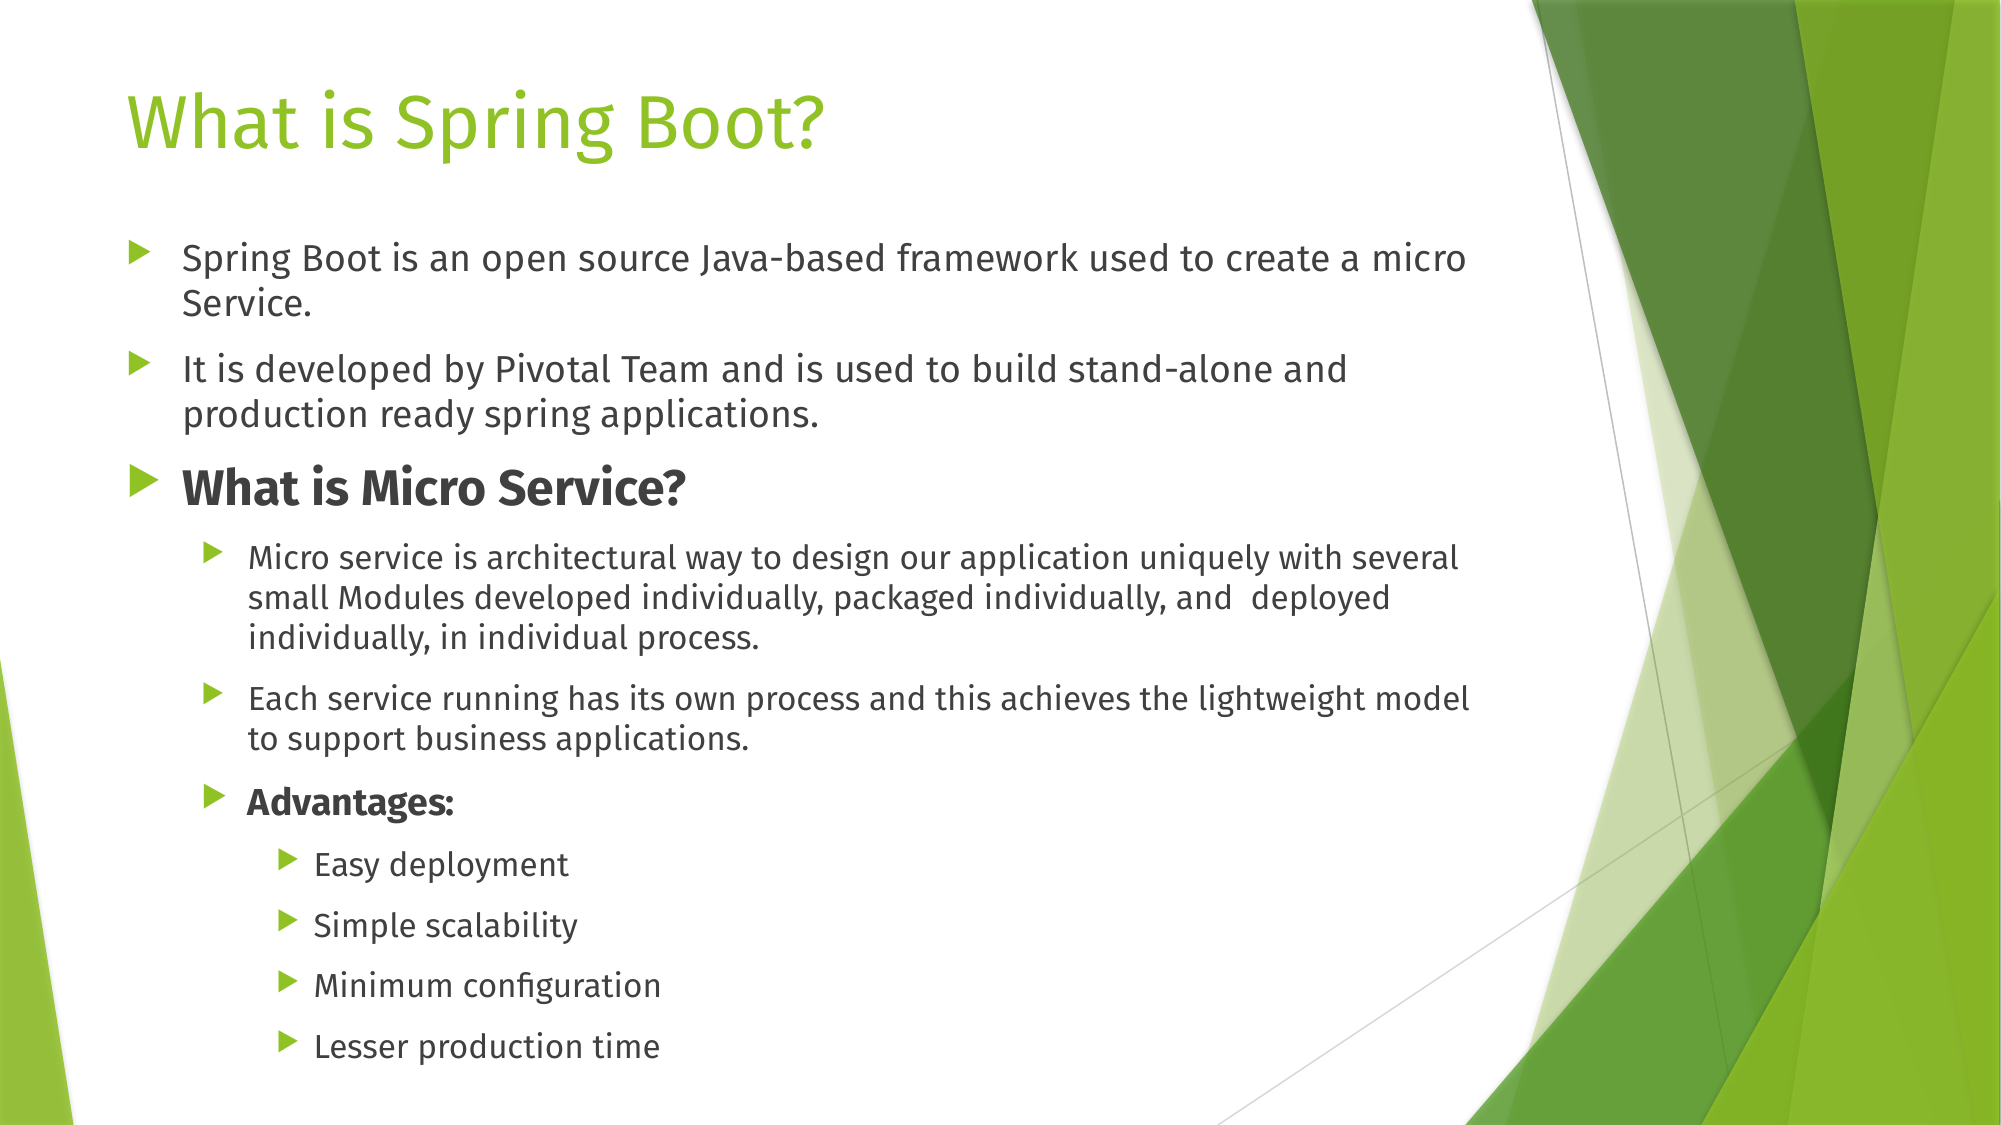

# What is Spring Boot?
Spring Boot is an open source Java-based framework used to create a micro Service.
It is developed by Pivotal Team and is used to build stand-alone and production ready spring applications.
What is Micro Service?
Micro service is architectural way to design our application uniquely with several small Modules developed individually, packaged individually, and  deployed individually, in individual process.
Each service running has its own process and this achieves the lightweight model to support business applications.
Advantages:
Easy deployment
Simple scalability
Minimum configuration
Lesser production time